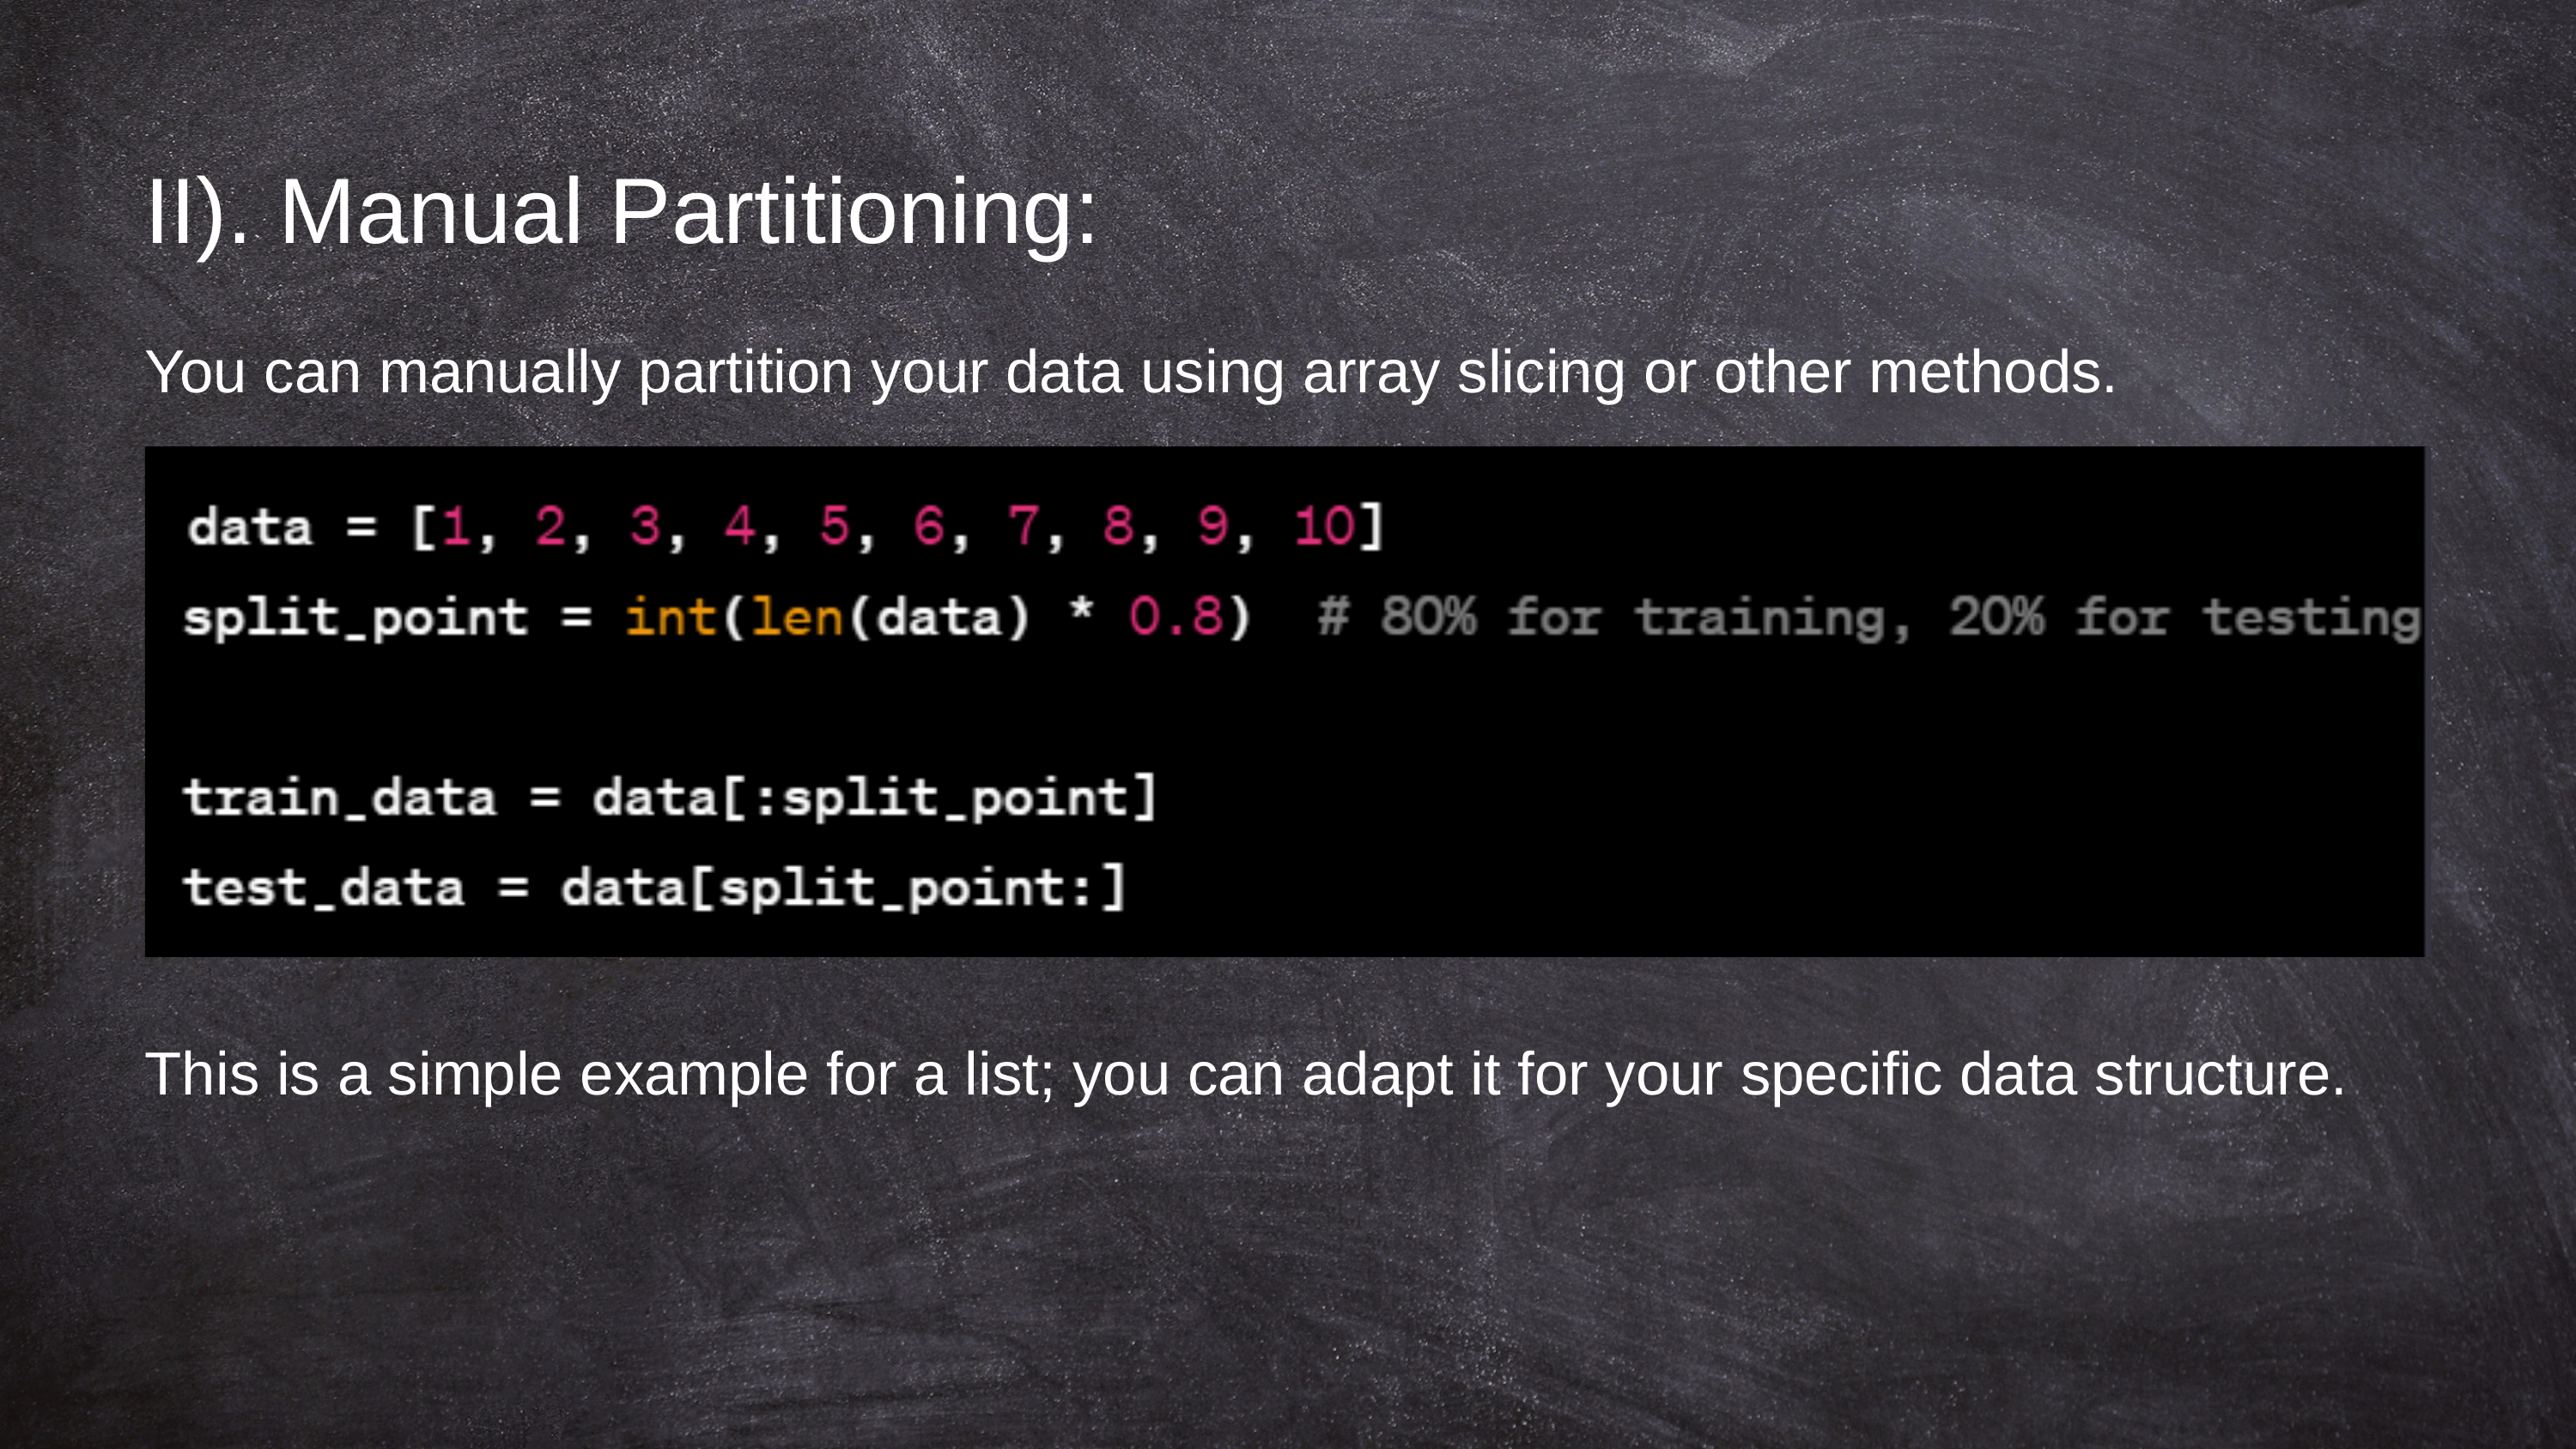

II). Manual Partitioning:
You can manually partition your data using array slicing or other methods.

This is a simple example for a list; you can adapt it for your specific data structure.